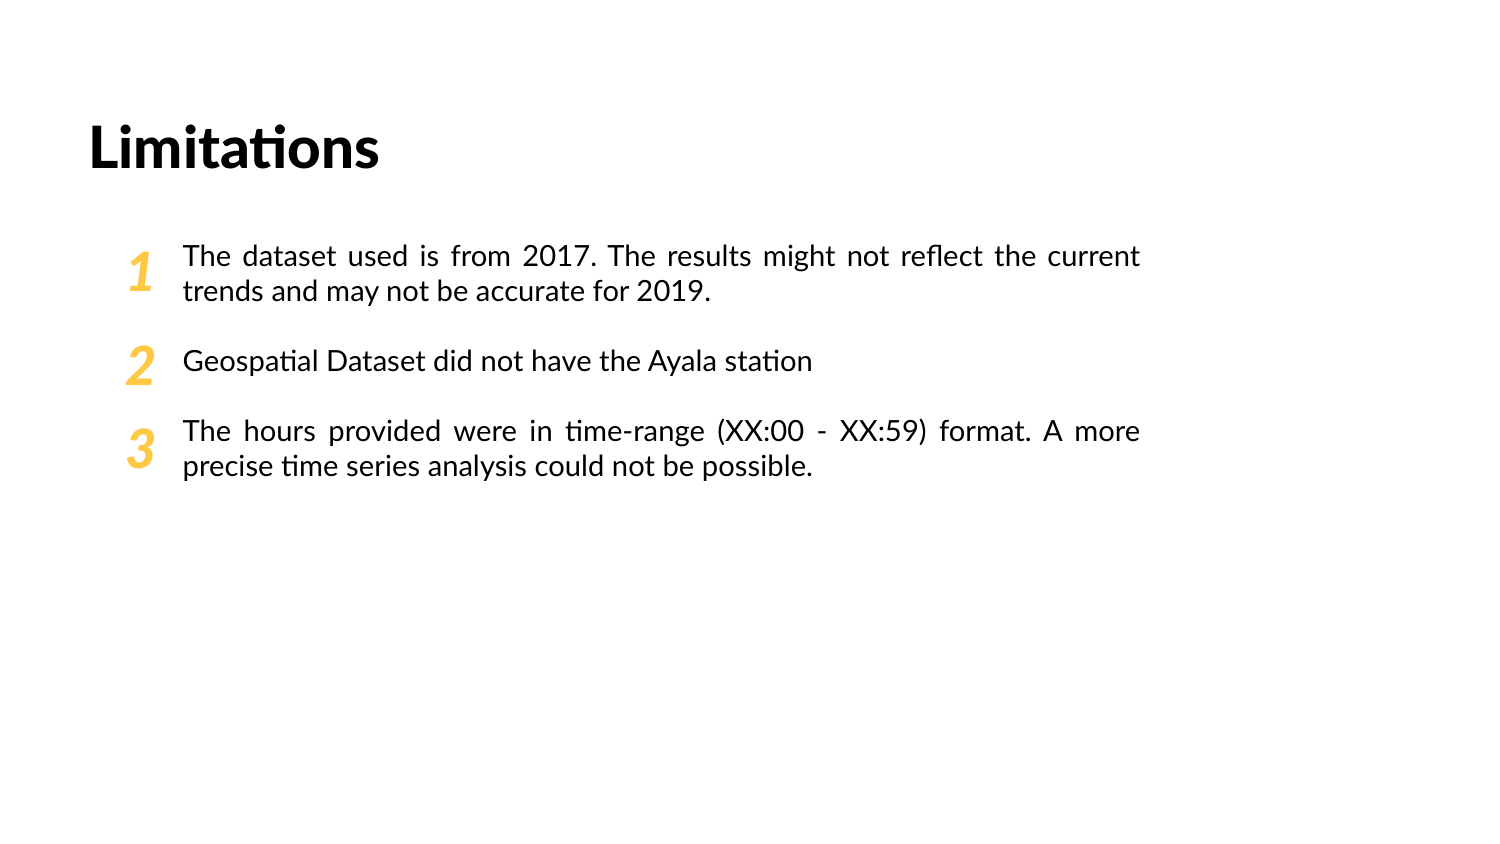

Limitations
1
The dataset used is from 2017. The results might not reflect the current trends and may not be accurate for 2019.

Geospatial Dataset did not have the Ayala station

The hours provided were in time-range (XX:00 - XX:59) format. A more precise time series analysis could not be possible.

2
3